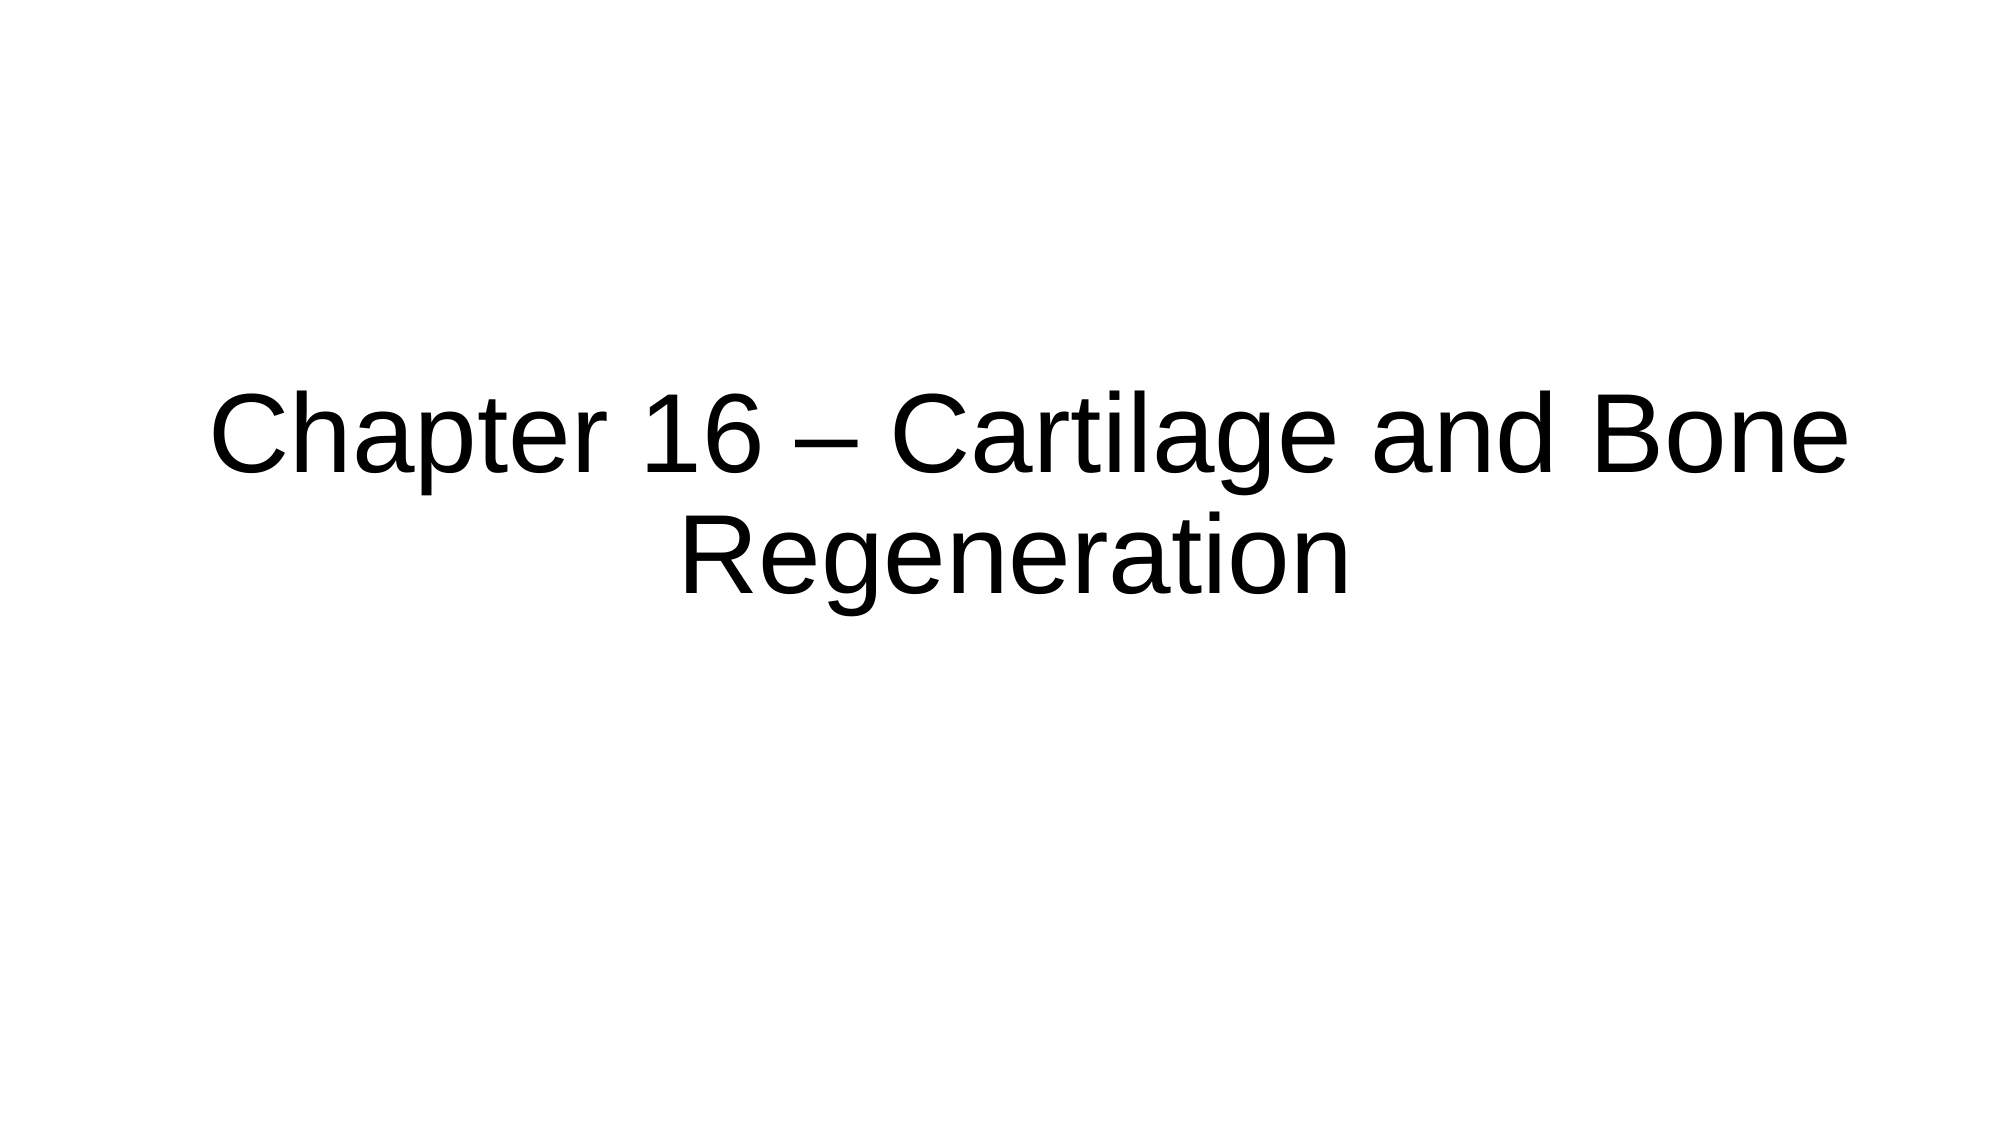

Chapter 16 – Cartilage and Bone Regeneration